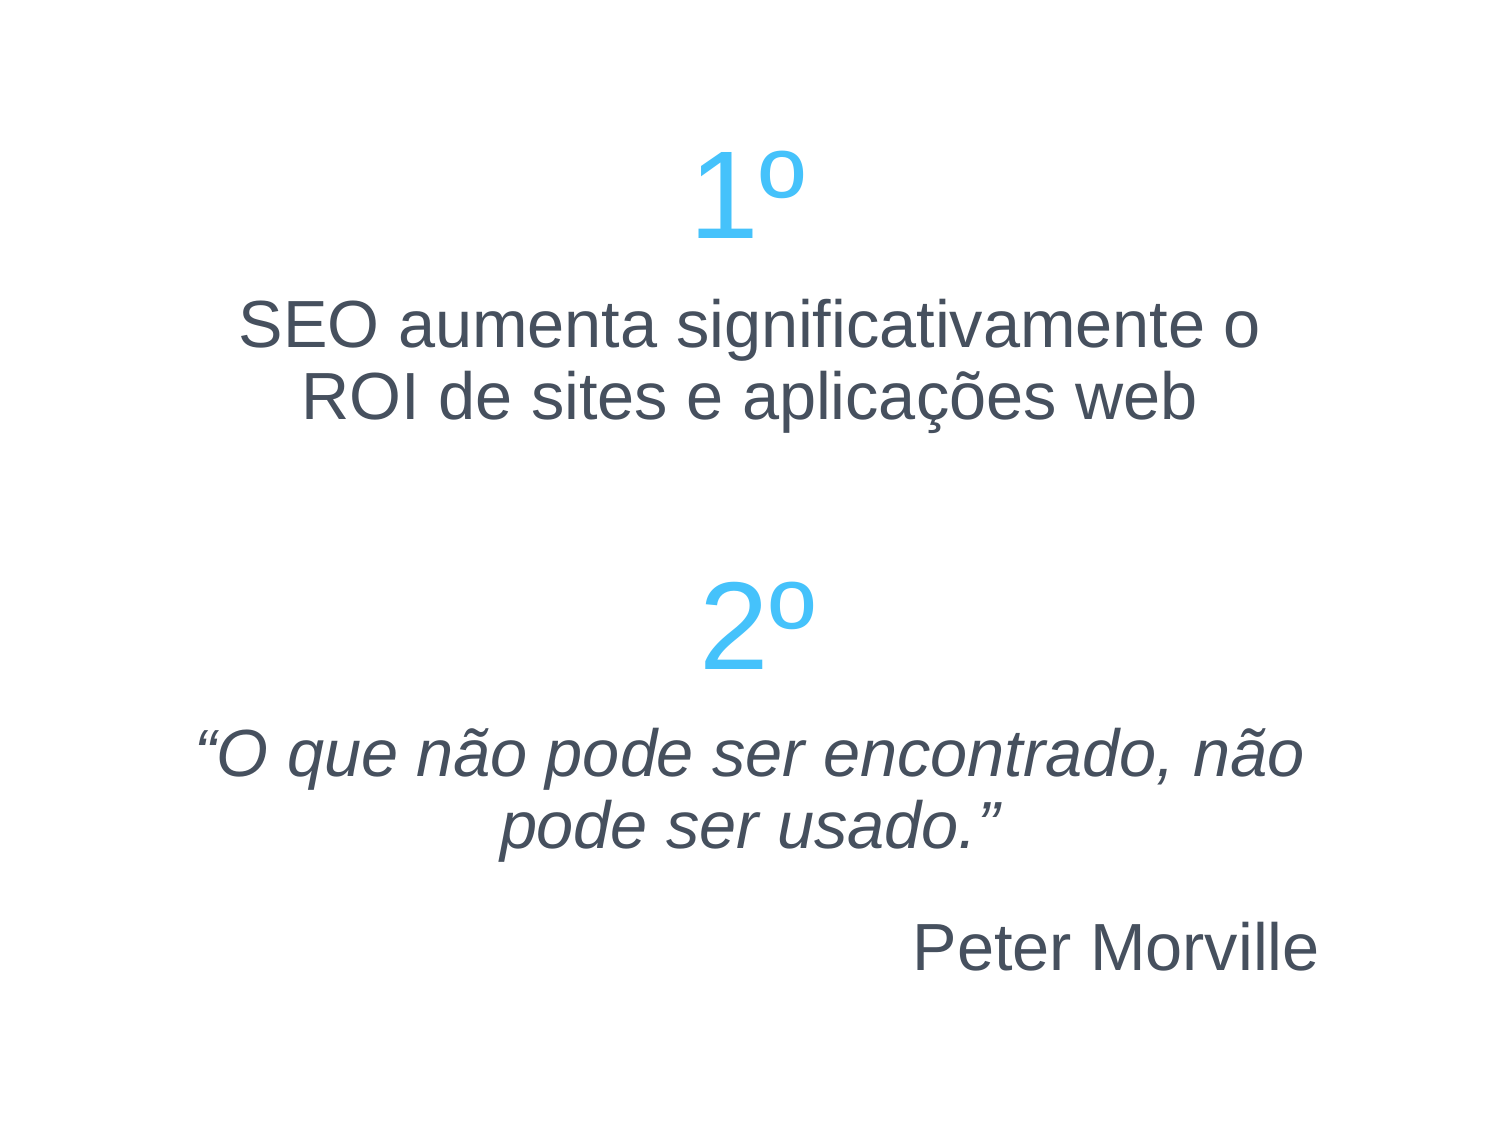

# 1º
SEO aumenta significativamente o
ROI de sites e aplicações web
2º
“O que não pode ser encontrado, não pode ser usado.”
Peter Morville